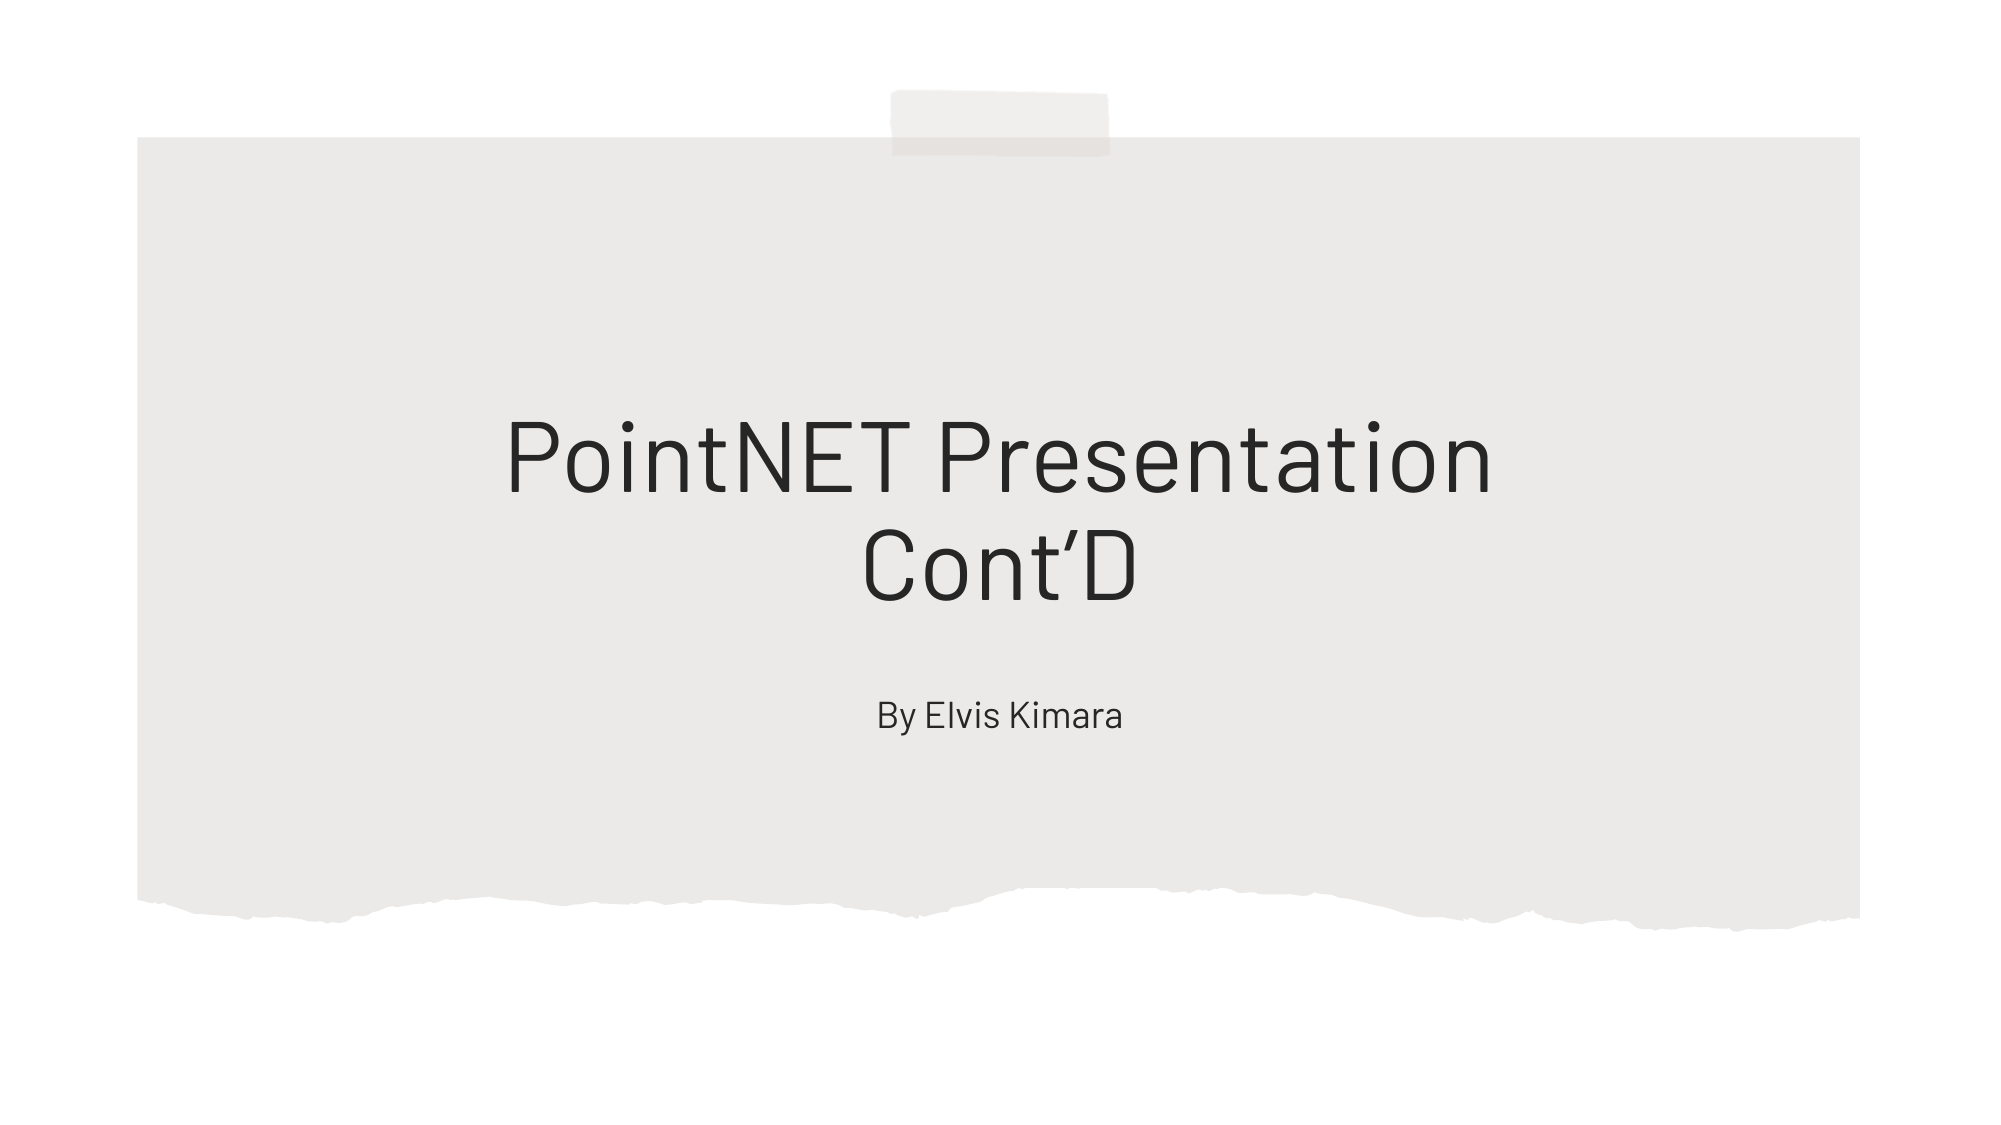

# PointNET Presentation Cont’D
By Elvis Kimara